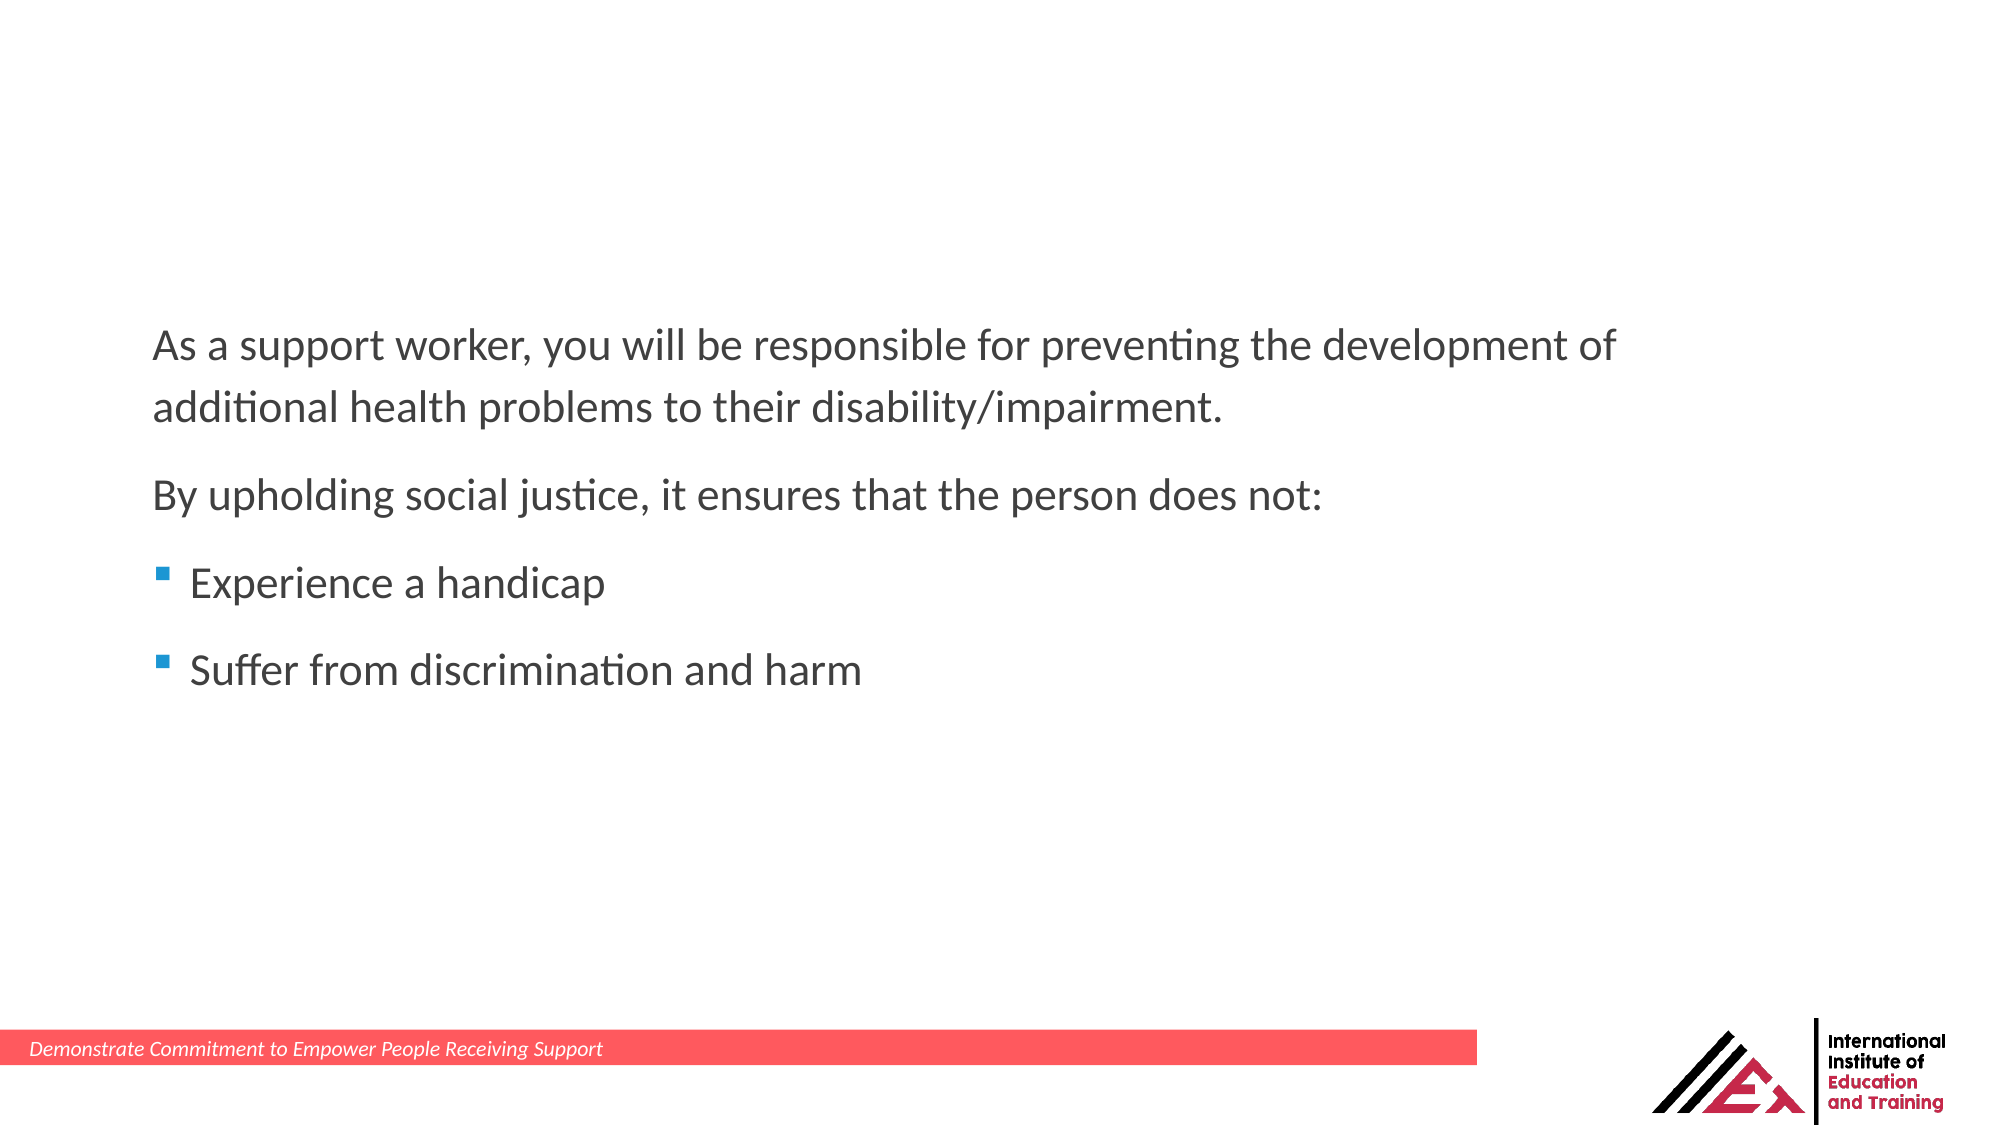

As a support worker, you will be responsible for preventing the development of additional health problems to their disability/impairment.
By upholding social justice, it ensures that the person does not:
Experience a handicap
Suffer from discrimination and harm
Demonstrate Commitment to Empower People Receiving Support